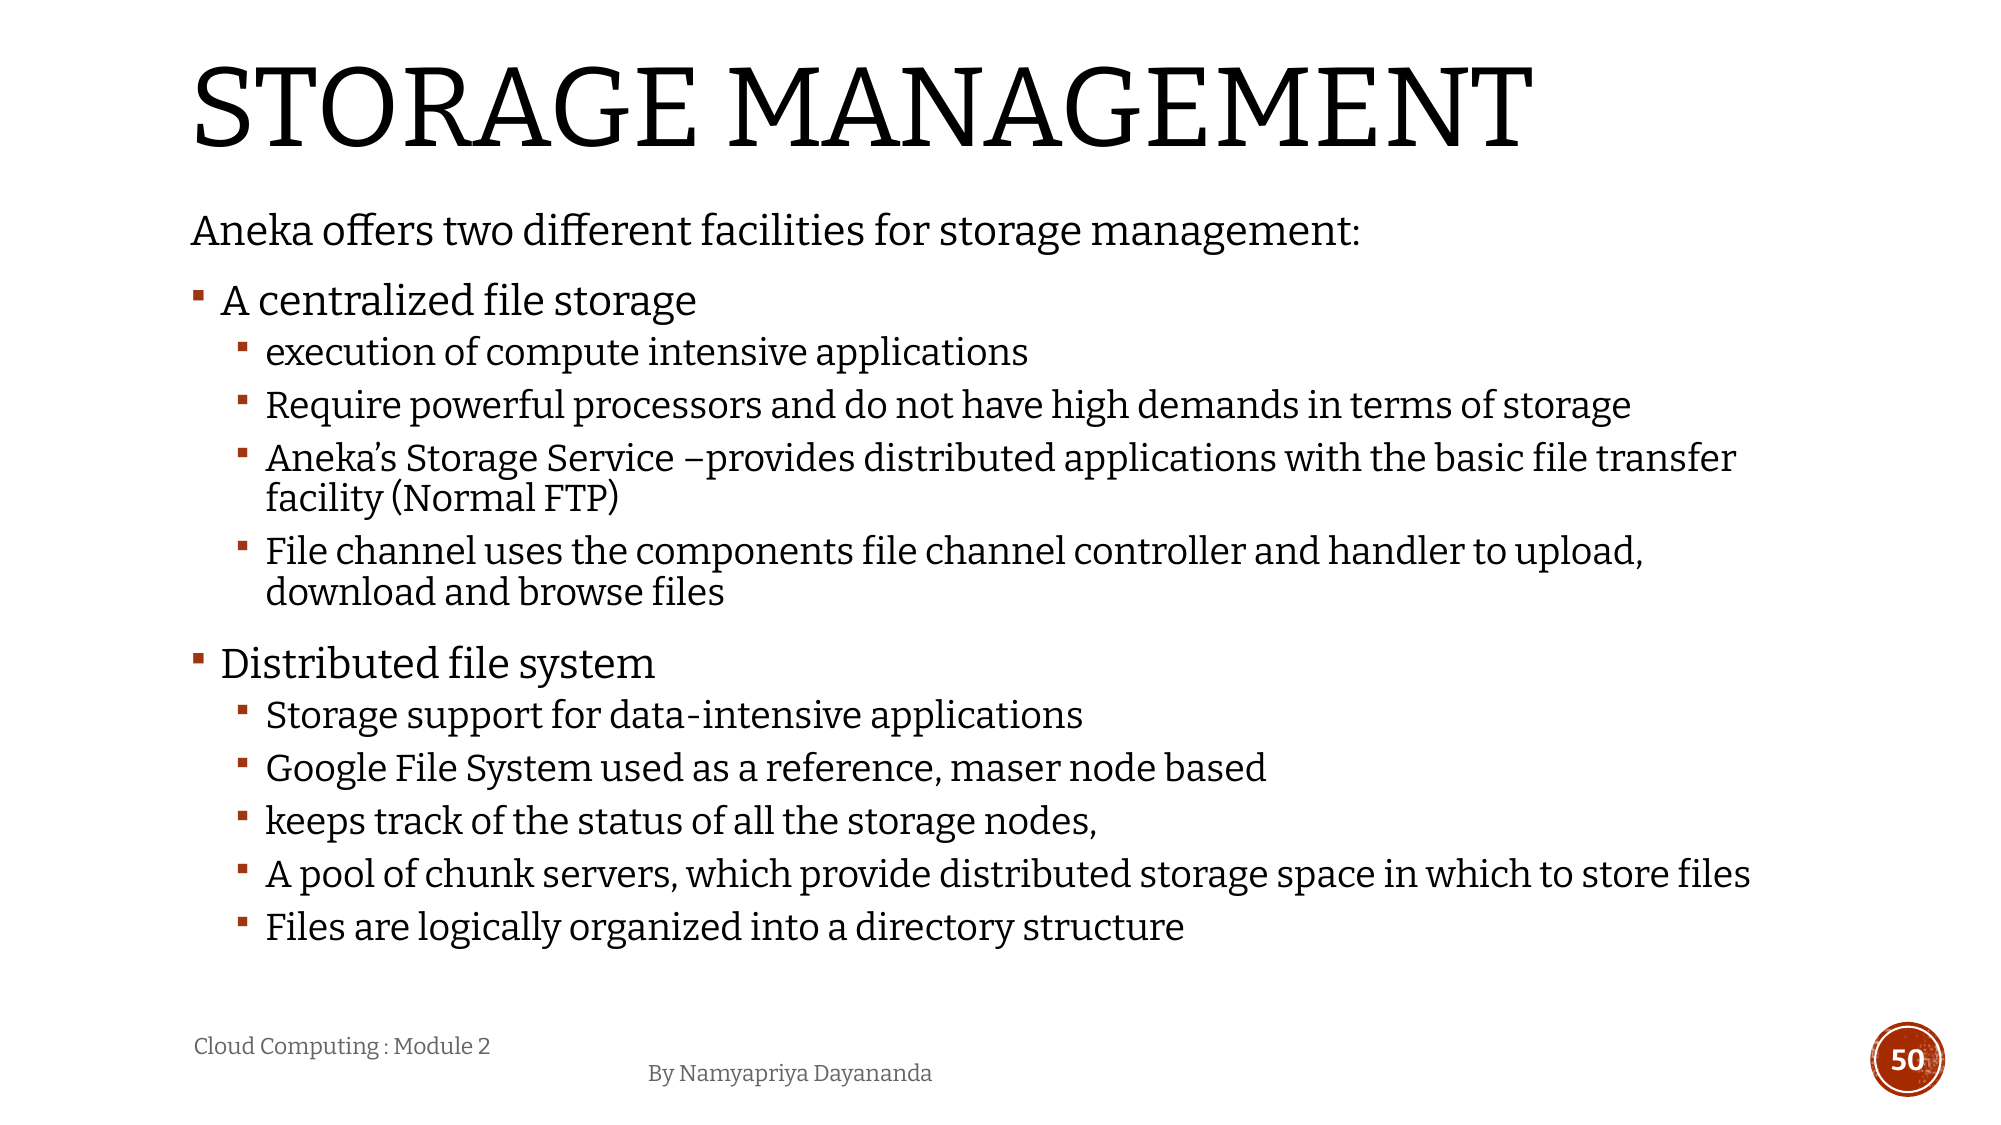

# Storage management
Aneka offers two different facilities for storage management:
A centralized file storage
execution of compute intensive applications
Require powerful processors and do not have high demands in terms of storage
Aneka’s Storage Service –provides distributed applications with the basic file transfer facility (Normal FTP)
File channel uses the components file channel controller and handler to upload, download and browse files
Distributed file system
Storage support for data-intensive applications
Google File System used as a reference, maser node based
keeps track of the status of all the storage nodes,
A pool of chunk servers, which provide distributed storage space in which to store files
Files are logically organized into a directory structure
Cloud Computing : Module 2                                                  										 By Namyapriya Dayananda
50